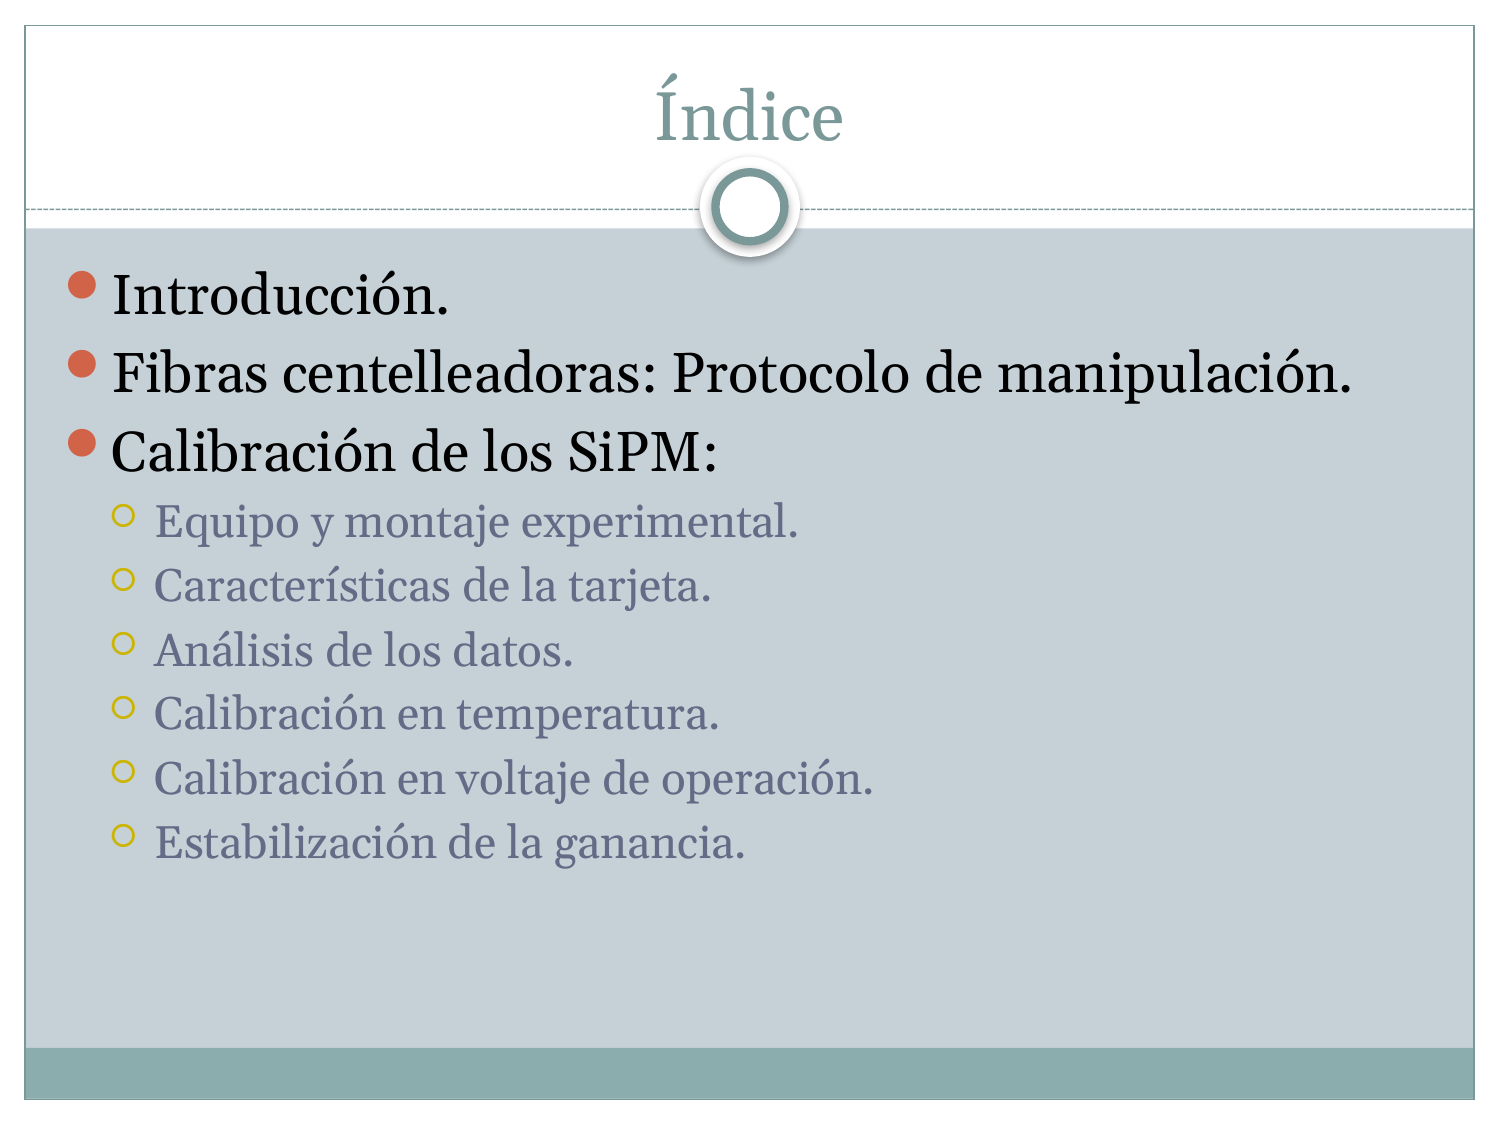

# Índice
Introducción.
Fibras centelleadoras: Protocolo de manipulación.
Calibración de los SiPM:
Equipo y montaje experimental.
Características de la tarjeta.
Análisis de los datos.
Calibración en temperatura.
Calibración en voltaje de operación.
Estabilización de la ganancia.